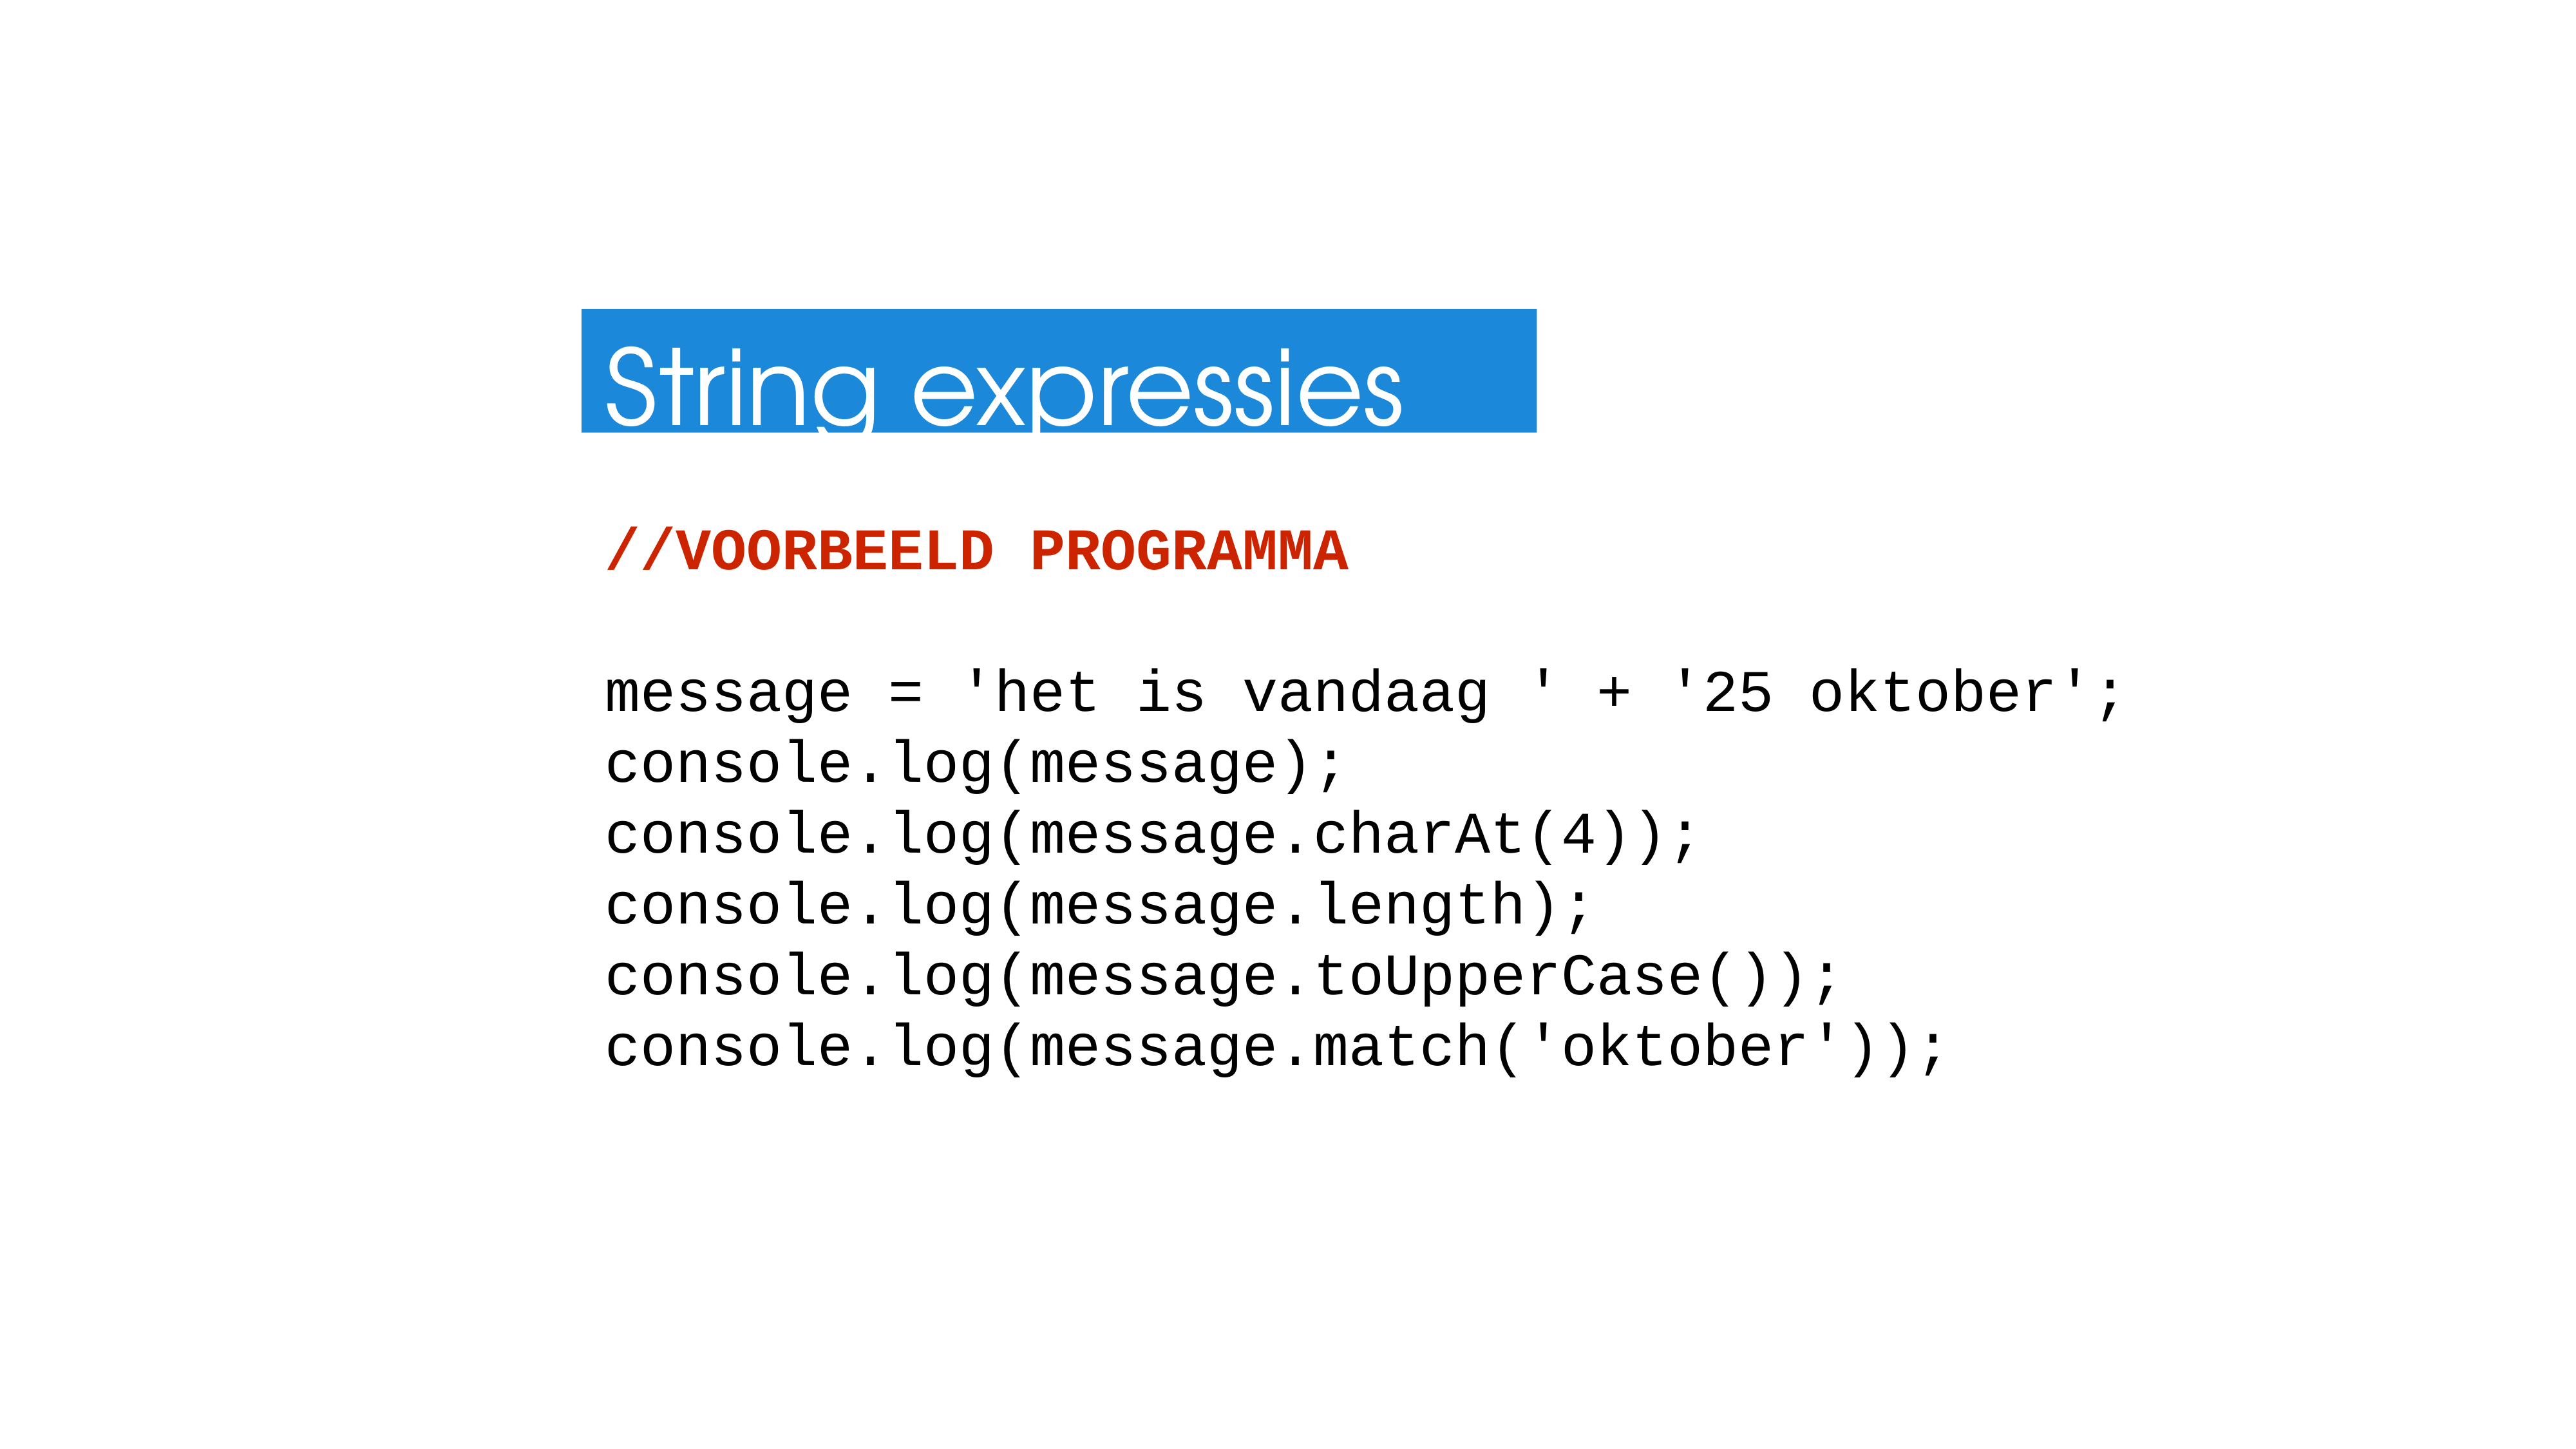

String expressies
//VOORBEELD PROGRAMMA

message = 'het is vandaag ' + '25 oktober';
console.log(message);
console.log(message.charAt(4));
console.log(message.length);
console.log(message.toUpperCase());
console.log(message.match('oktober'));